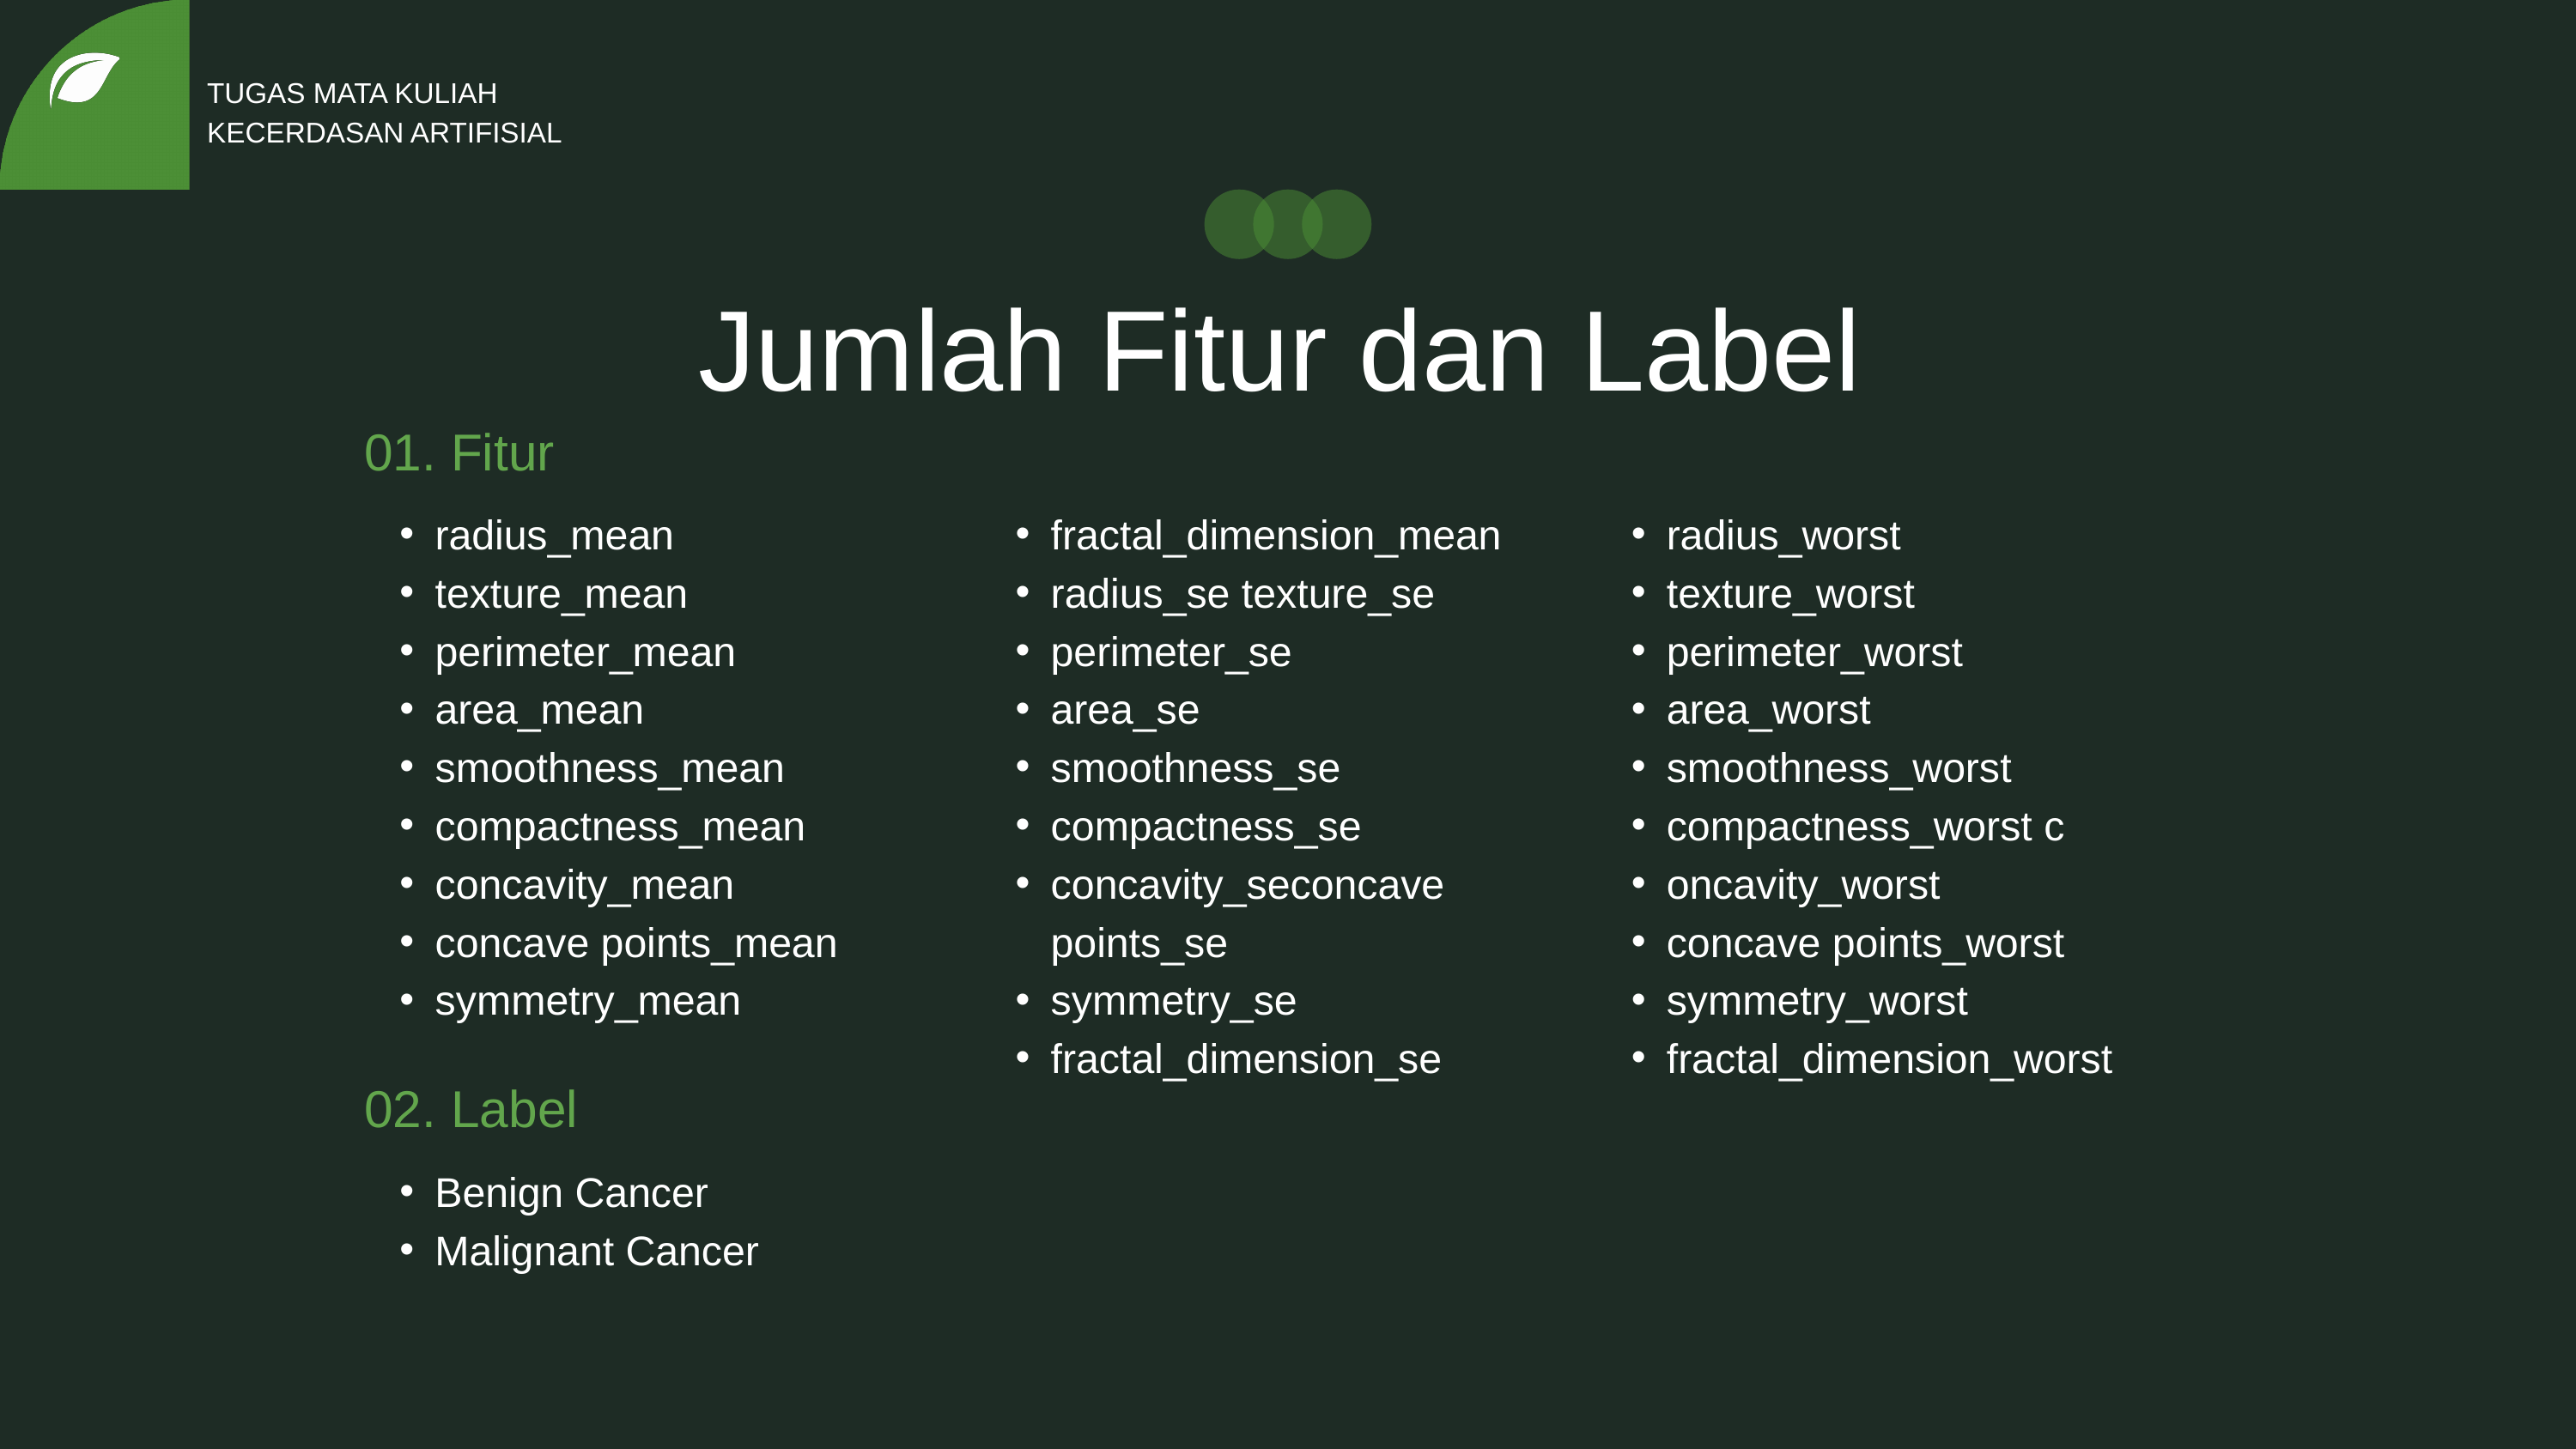

TUGAS MATA KULIAH
KECERDASAN ARTIFISIAL

Jumlah Fitur dan Label
01. Fitur
radius_mean
texture_mean
perimeter_mean
area_mean
smoothness_mean
compactness_mean
concavity_mean
concave points_mean
symmetry_mean

fractal_dimension_mean
radius_se texture_se
perimeter_se
area_se
smoothness_se
compactness_se
concavity_seconcave points_se
symmetry_se
fractal_dimension_se
radius_worst
texture_worst
perimeter_worst
area_worst
smoothness_worst
compactness_worst c
oncavity_worst
concave points_worst
symmetry_worst
fractal_dimension_worst

02. Label
Benign Cancer
Malignant Cancer